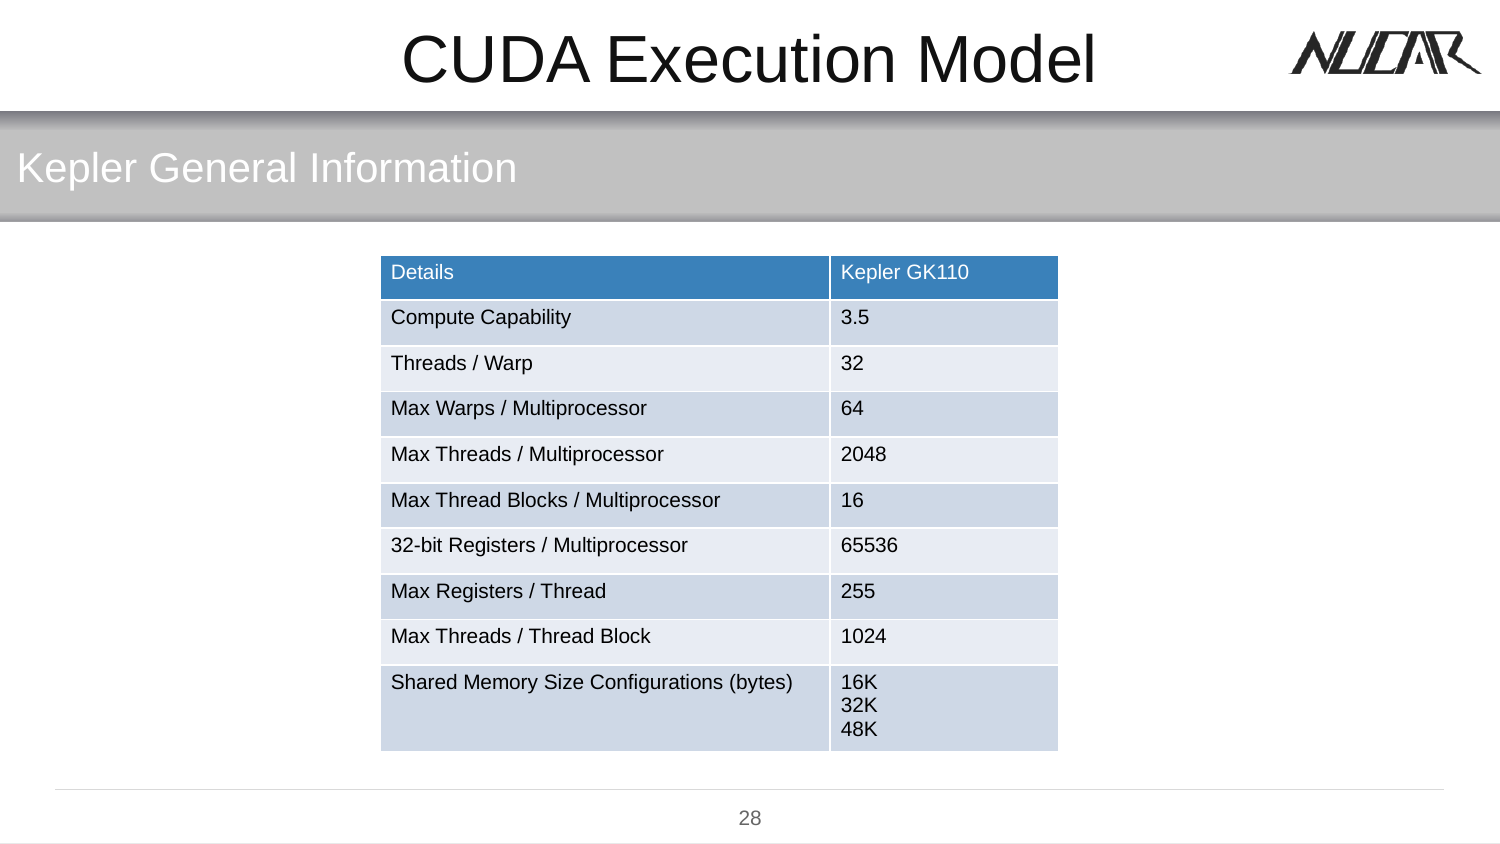

# CUDA Execution Model
Kepler General Information
| Details | Kepler GK110 |
| --- | --- |
| Compute Capability | 3.5 |
| Threads / Warp | 32 |
| Max Warps / Multiprocessor | 64 |
| Max Threads / Multiprocessor | 2048 |
| Max Thread Blocks / Multiprocessor | 16 |
| 32-bit Registers / Multiprocessor | 65536 |
| Max Registers / Thread | 255 |
| Max Threads / Thread Block | 1024 |
| Shared Memory Size Configurations (bytes) | 16K 32K 48K |
28